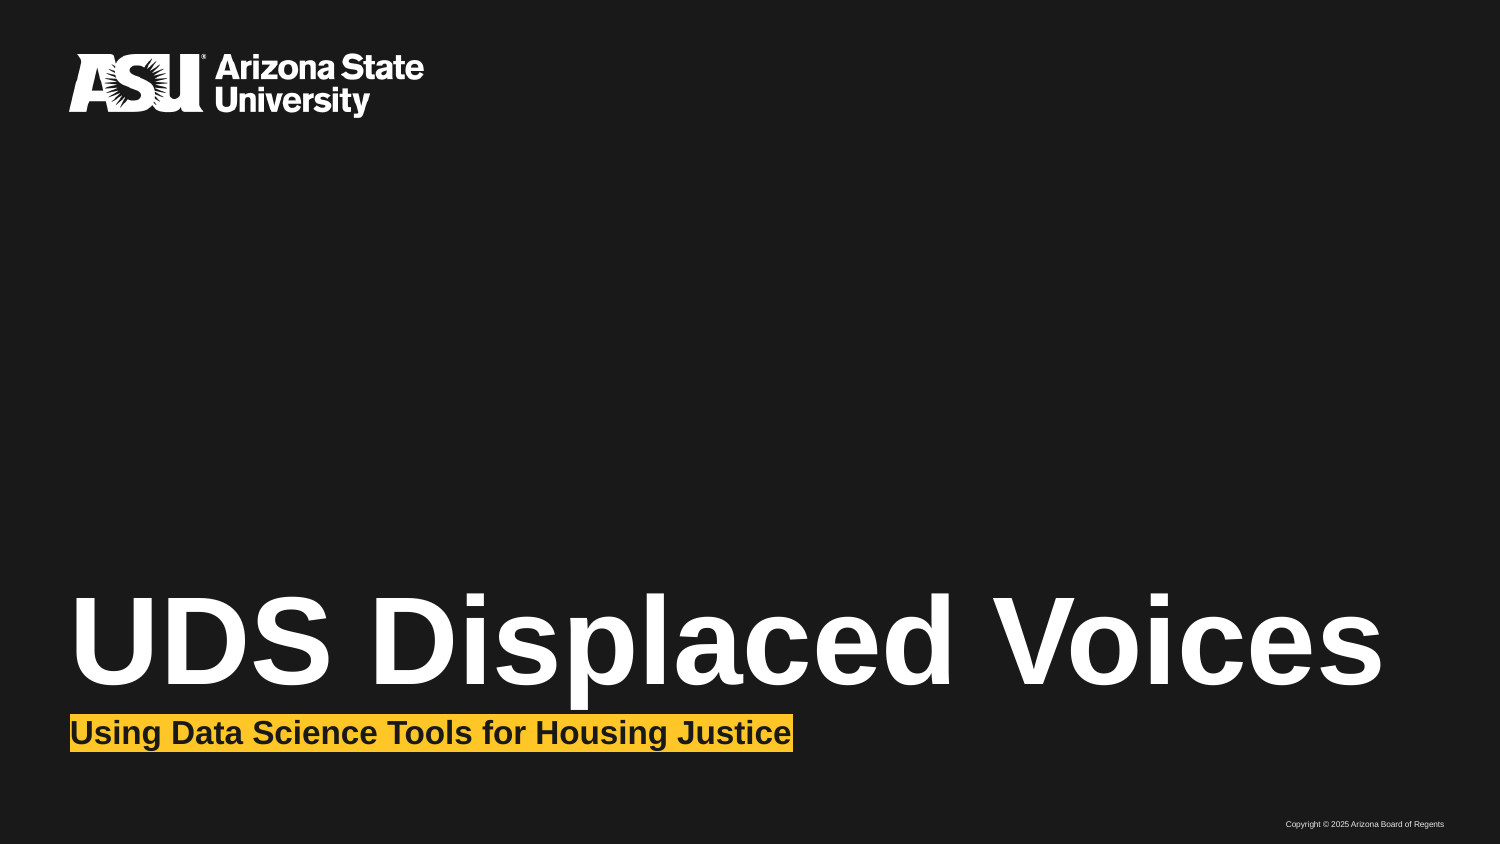

# UDS Displaced Voices
Using Data Science Tools for Housing Justice